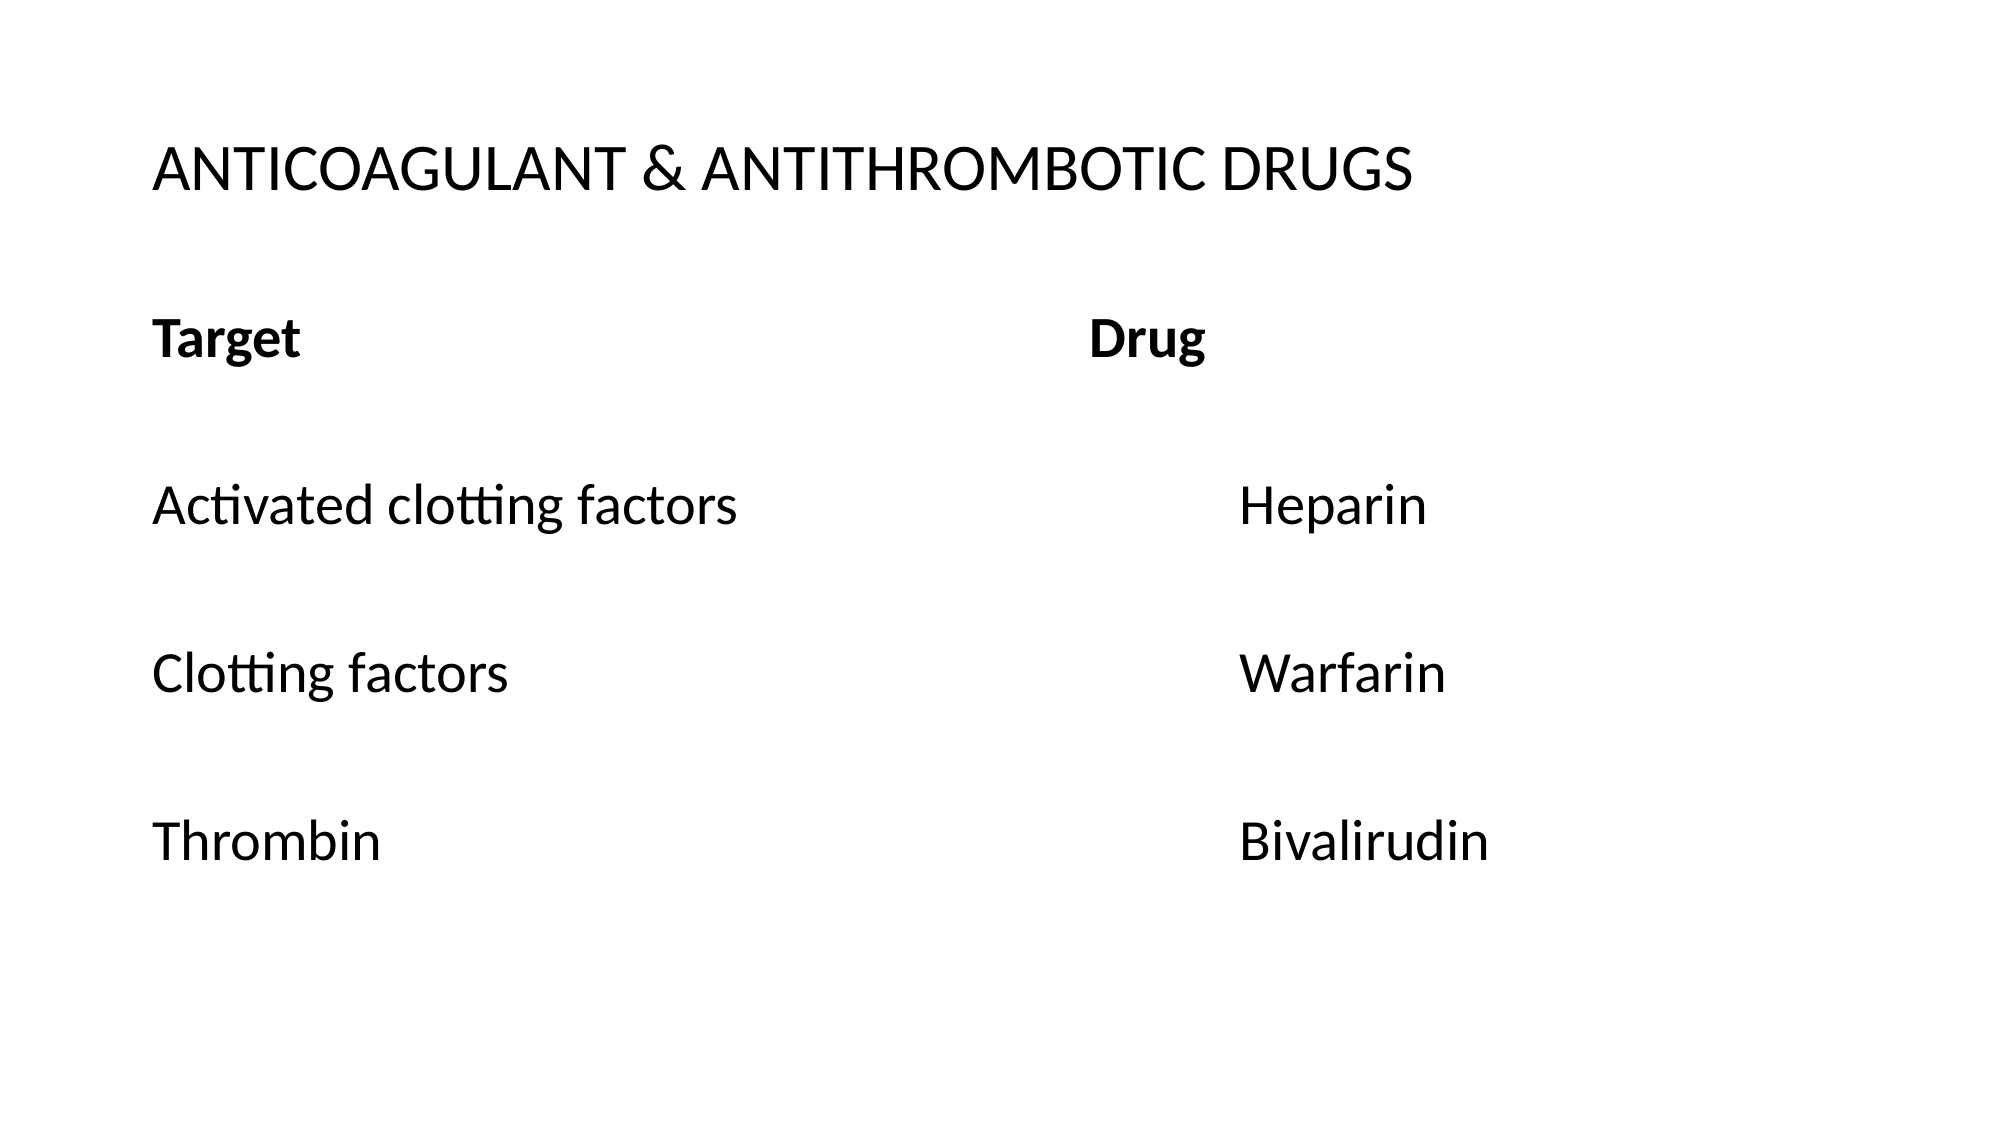

# ANTICOAGULANT & ANTITHROMBOTIC DRUGS
Target                                    	  		Drug

Activated clotting factors       			Heparin

Clotting factors                        			Warfarin

Thrombin                                  			Bivalirudin